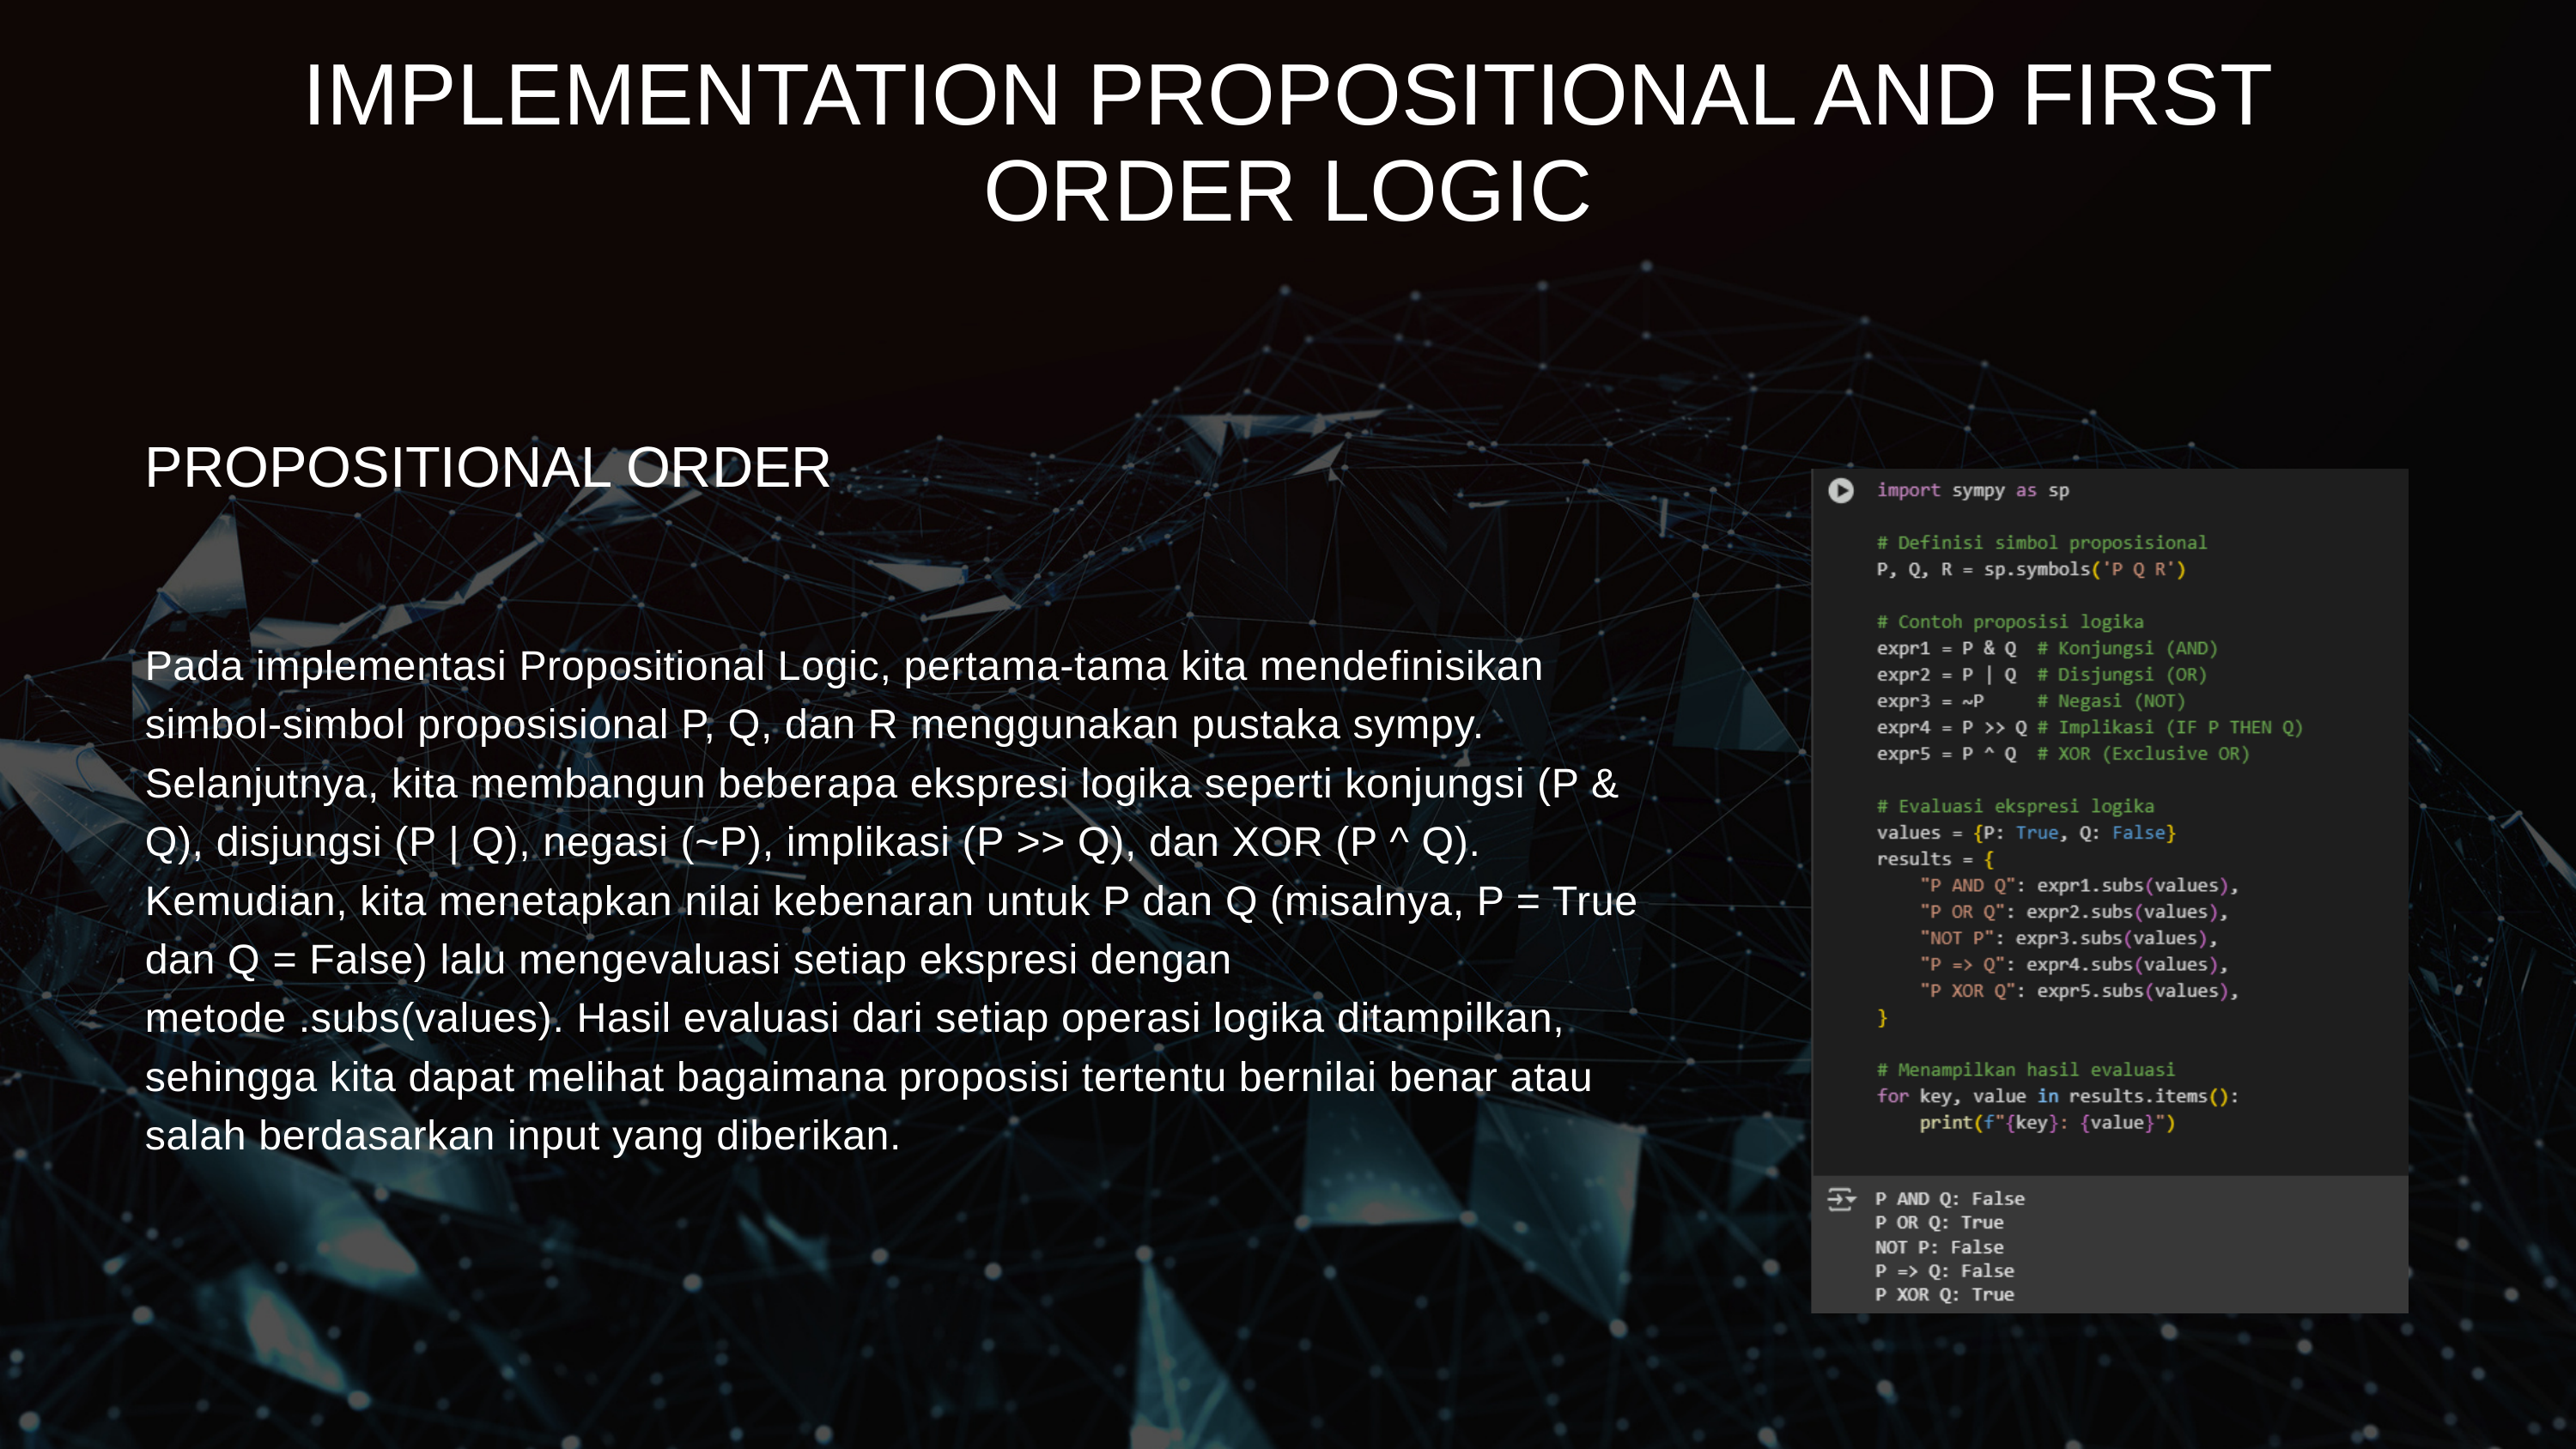

IMPLEMENTATION PROPOSITIONAL AND FIRST ORDER LOGIC

PROPOSITIONAL ORDER

Pada implementasi Propositional Logic, pertama-tama kita mendefinisikan simbol-simbol proposisional P, Q, dan R menggunakan pustaka sympy. Selanjutnya, kita membangun beberapa ekspresi logika seperti konjungsi (P & Q), disjungsi (P | Q), negasi (~P), implikasi (P >> Q), dan XOR (P ^ Q). Kemudian, kita menetapkan nilai kebenaran untuk P dan Q (misalnya, P = True dan Q = False) lalu mengevaluasi setiap ekspresi dengan metode .subs(values). Hasil evaluasi dari setiap operasi logika ditampilkan, sehingga kita dapat melihat bagaimana proposisi tertentu bernilai benar atau salah berdasarkan input yang diberikan.